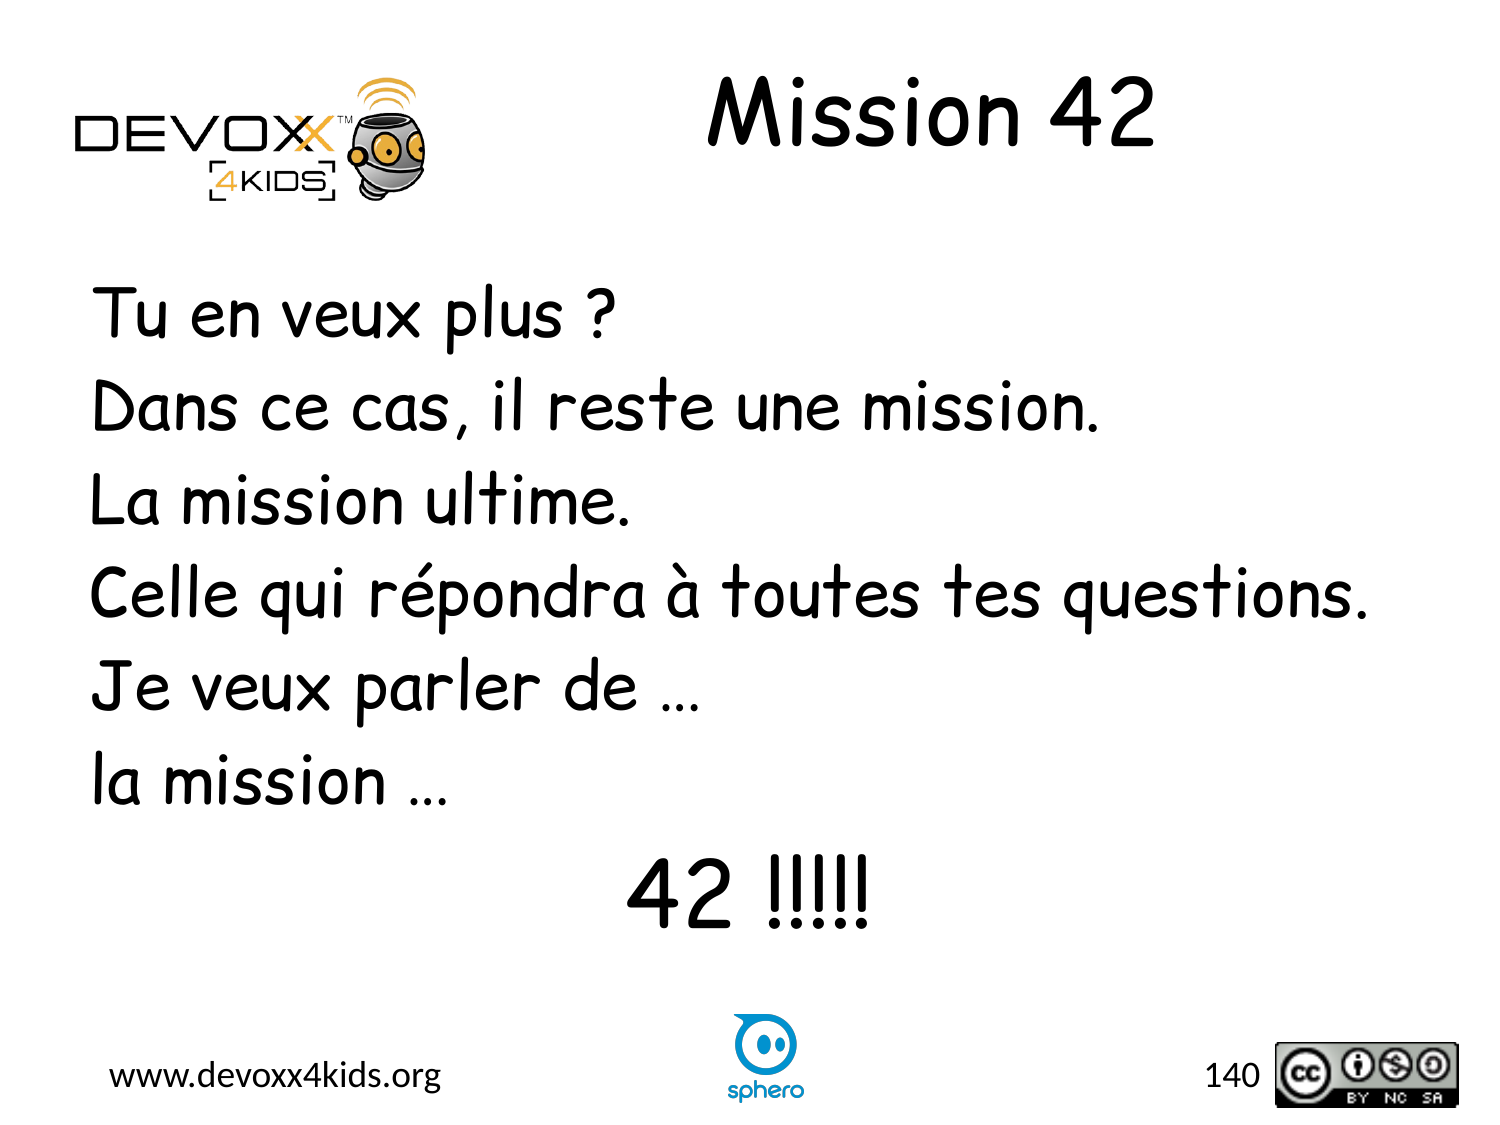

# Mission 42
Tu en veux plus ?
Dans ce cas, il reste une mission.
La mission ultime.
Celle qui répondra à toutes tes questions.
Je veux parler de …
la mission …
42 !!!!!
140